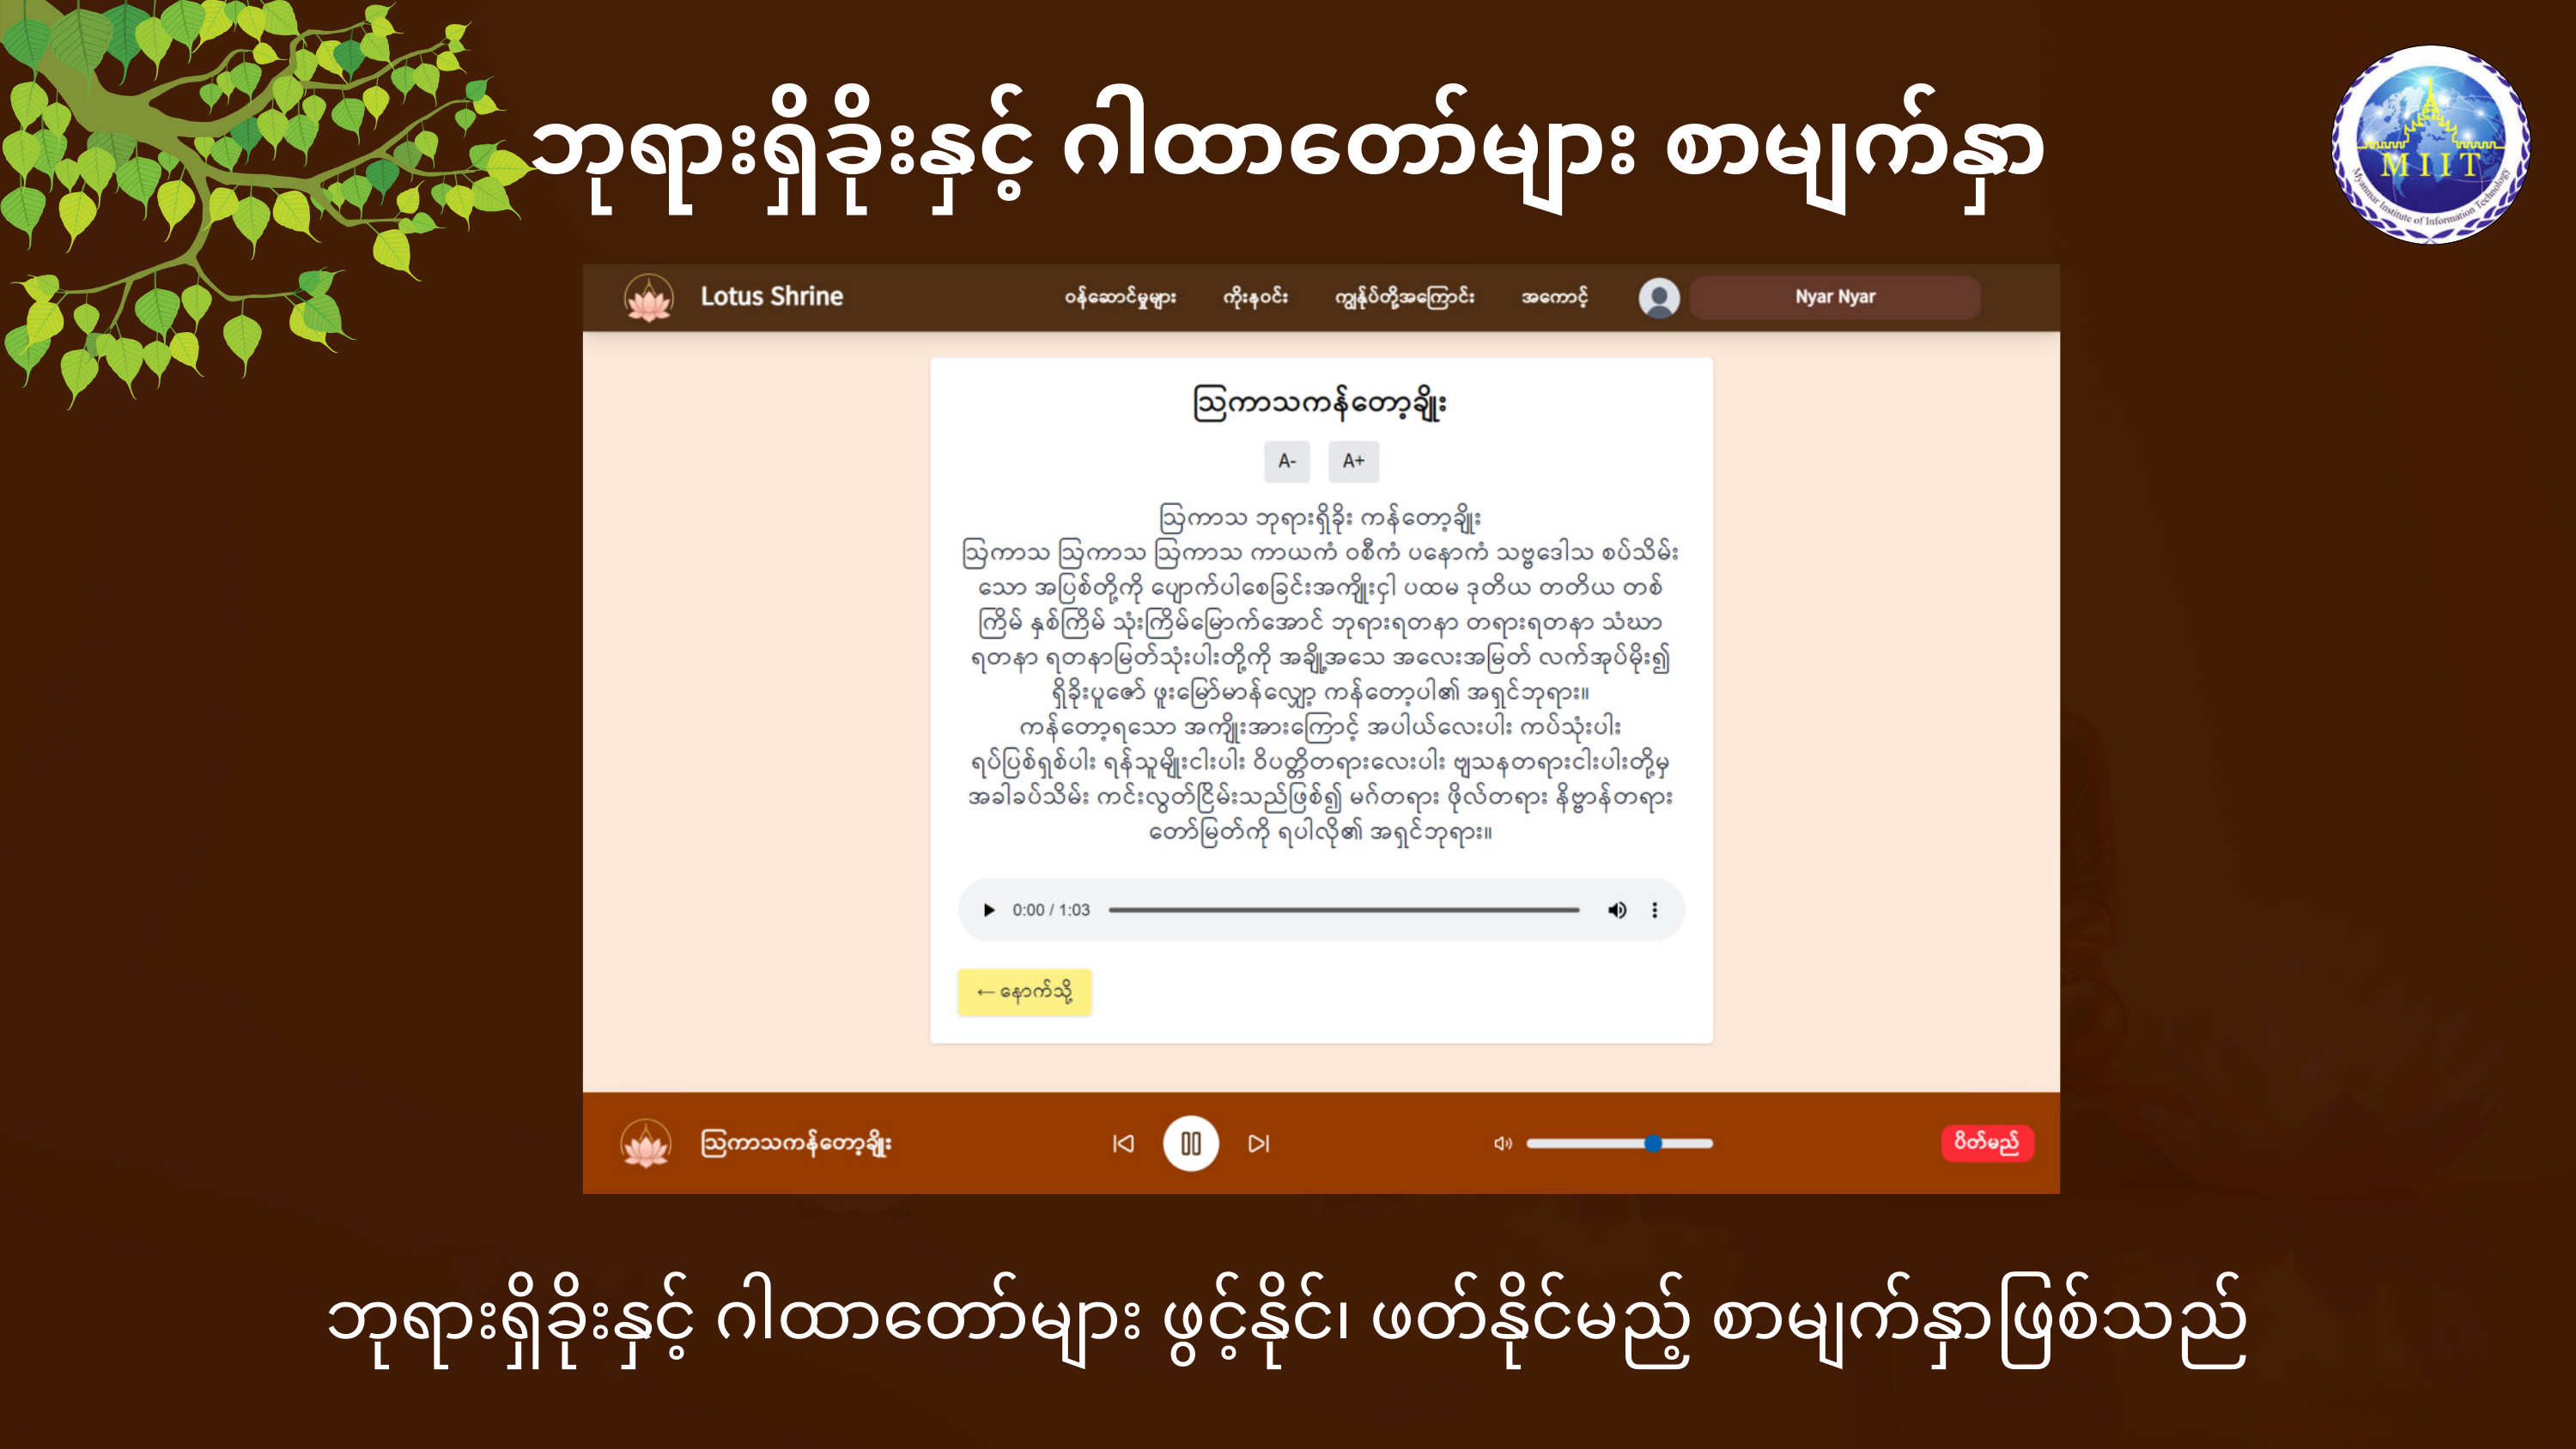

ဘုရားရှိခိုးနှင့် ဂါထာတော်များ စာမျက်နှာ

ဘုရားရှိခိုးနှင့် ဂါထာတော်များ ဖွင့်နိုင်၊ ဖတ်နိုင်မည့် စာမျက်နှာဖြစ်သည်